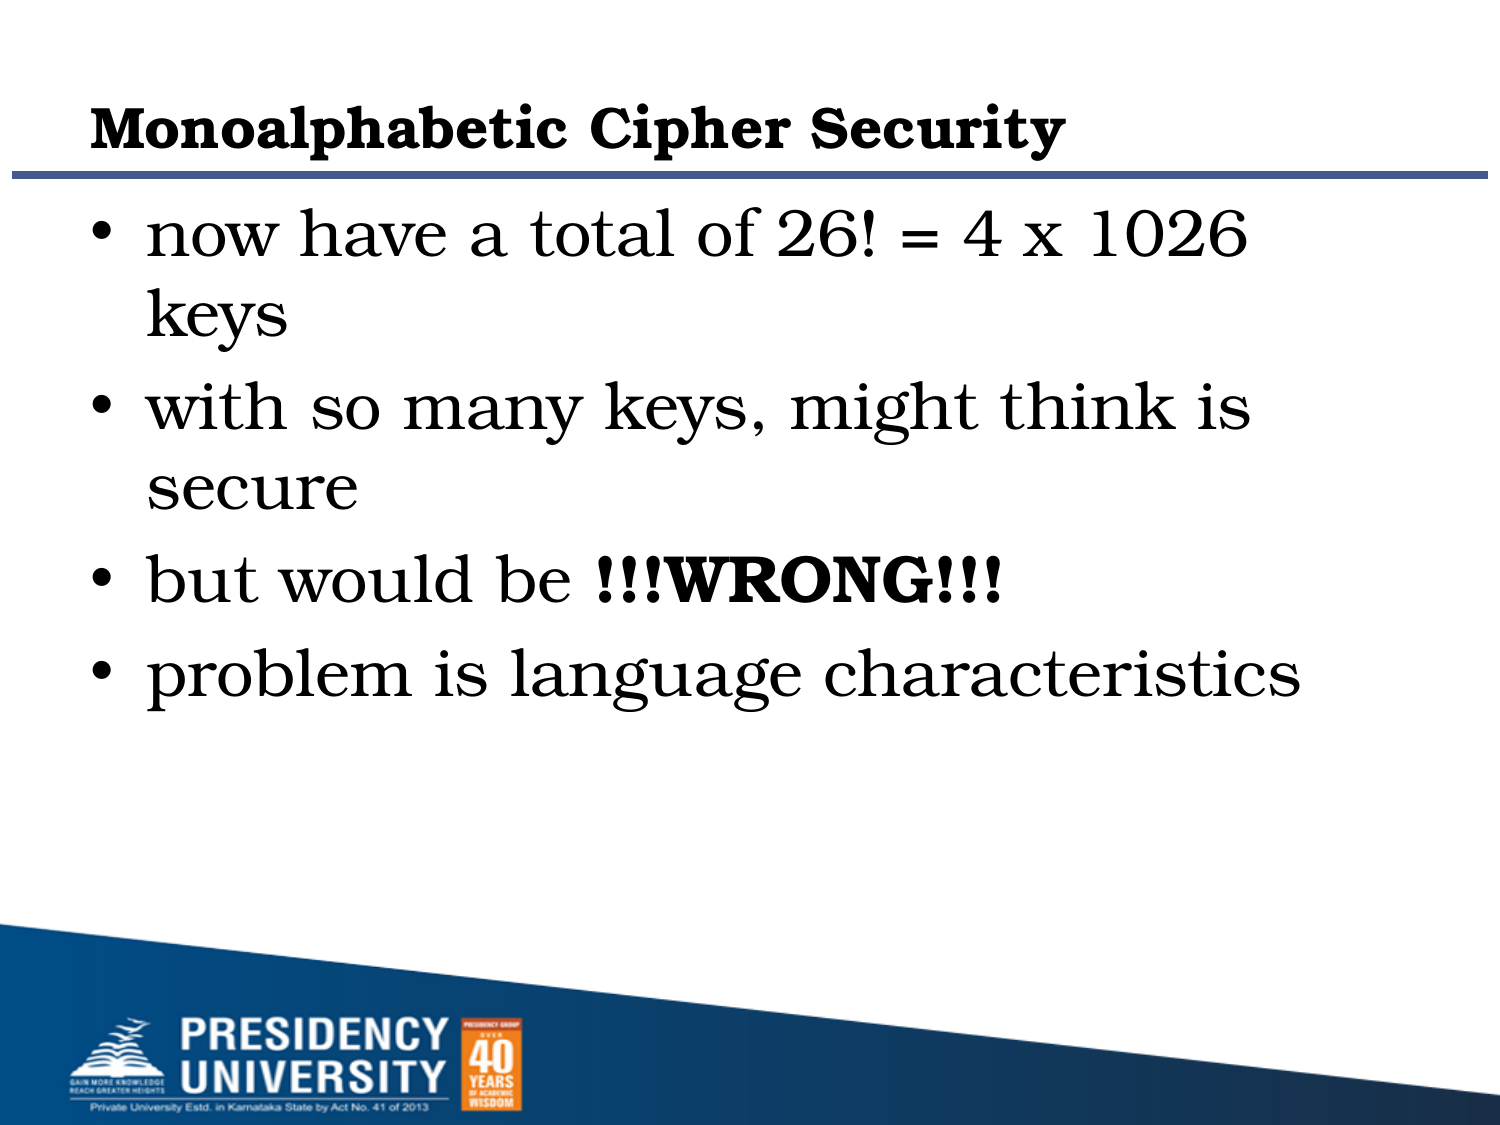

# Monoalphabetic Cipher Security
now have a total of 26! = 4 x 1026 keys
with so many keys, might think is secure
but would be !!!WRONG!!!
problem is language characteristics

55